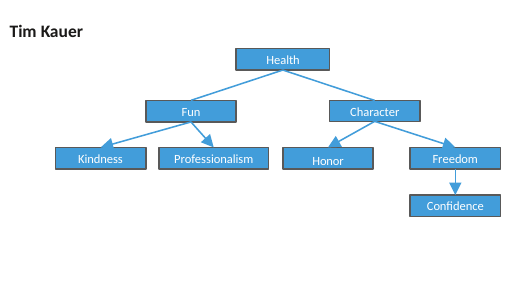

Tim Kauer
Health
Fun
Character
Kindness
Professionalism
Honor
Freedom
Confidence